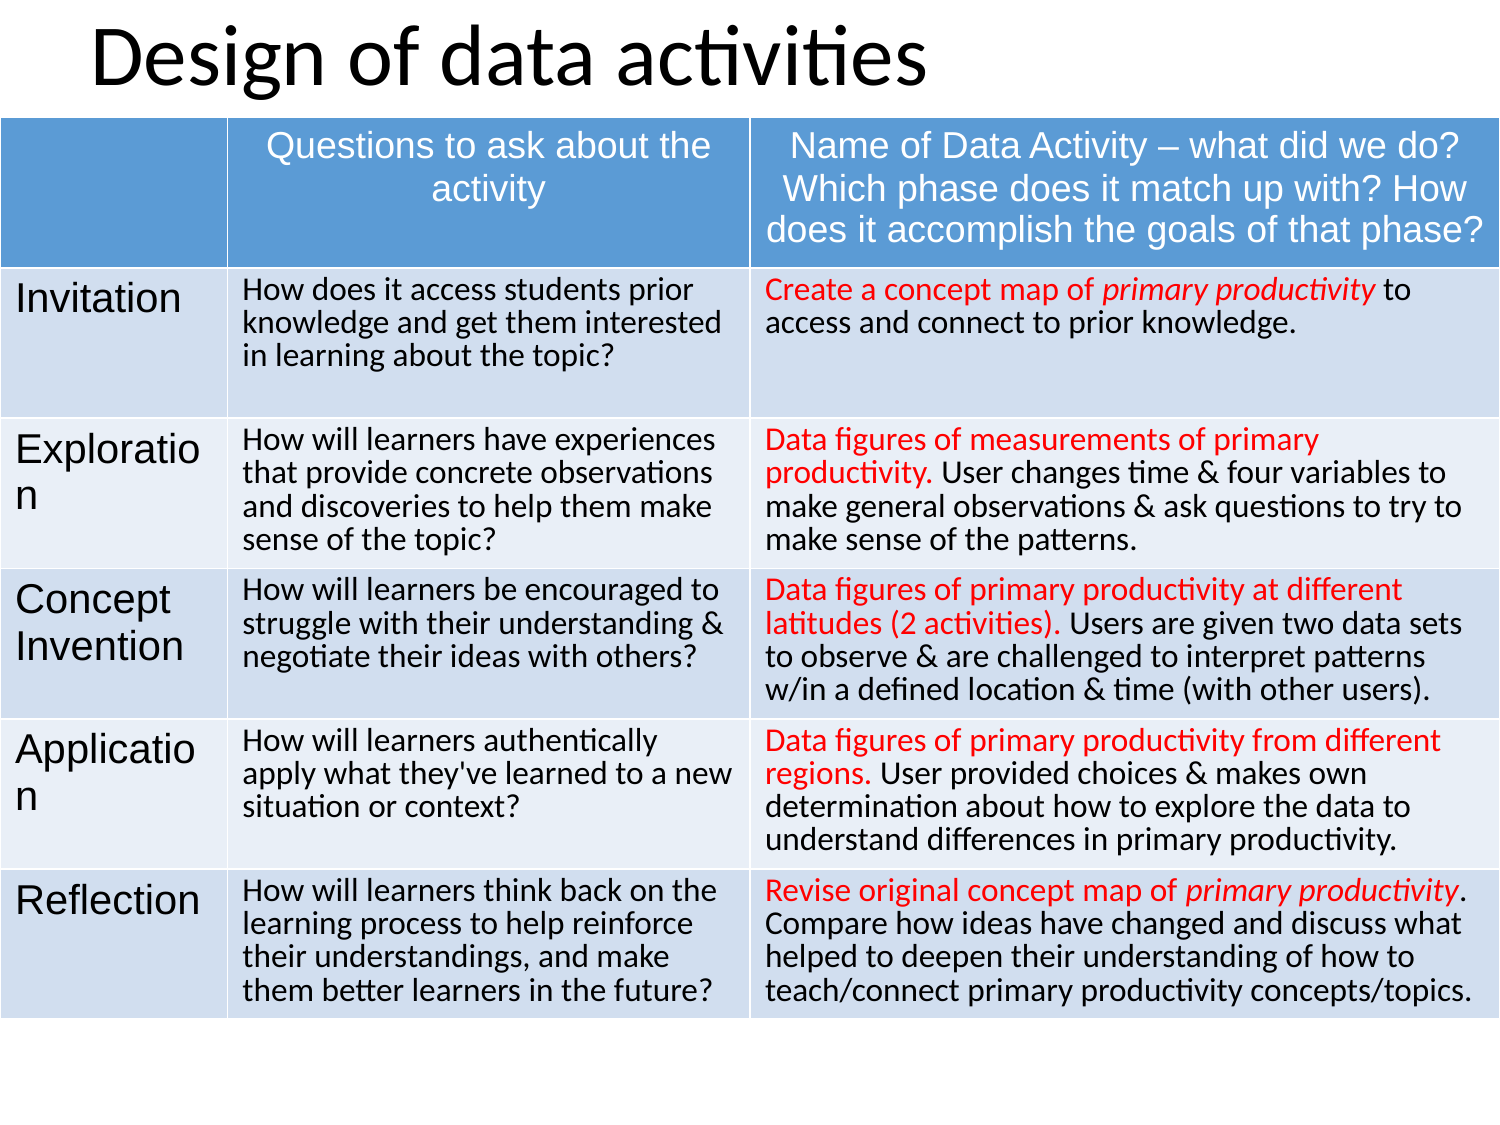

# Design of data activities
|  | Questions to ask about the activity | Name of Data Activity – what did we do? Which phase does it match up with? How does it accomplish the goals of that phase? |
| --- | --- | --- |
| Invitation | How does it access students prior knowledge and get them interested in learning about the topic? | Create a concept map of primary productivity to access and connect to prior knowledge. |
| Exploration | How will learners have experiences that provide concrete observations and discoveries to help them make sense of the topic? | Data figures of measurements of primary productivity. User changes time & four variables to make general observations & ask questions to try to make sense of the patterns. |
| Concept Invention | How will learners be encouraged to struggle with their understanding & negotiate their ideas with others? | Data figures of primary productivity at different latitudes (2 activities). Users are given two data sets to observe & are challenged to interpret patterns w/in a defined location & time (with other users). |
| Application | How will learners authentically apply what they've learned to a new situation or context? | Data figures of primary productivity from different regions. User provided choices & makes own determination about how to explore the data to understand differences in primary productivity. |
| Reflection | How will learners think back on the learning process to help reinforce their understandings, and make them better learners in the future? | Revise original concept map of primary productivity. Compare how ideas have changed and discuss what helped to deepen their understanding of how to teach/connect primary productivity concepts/topics. |